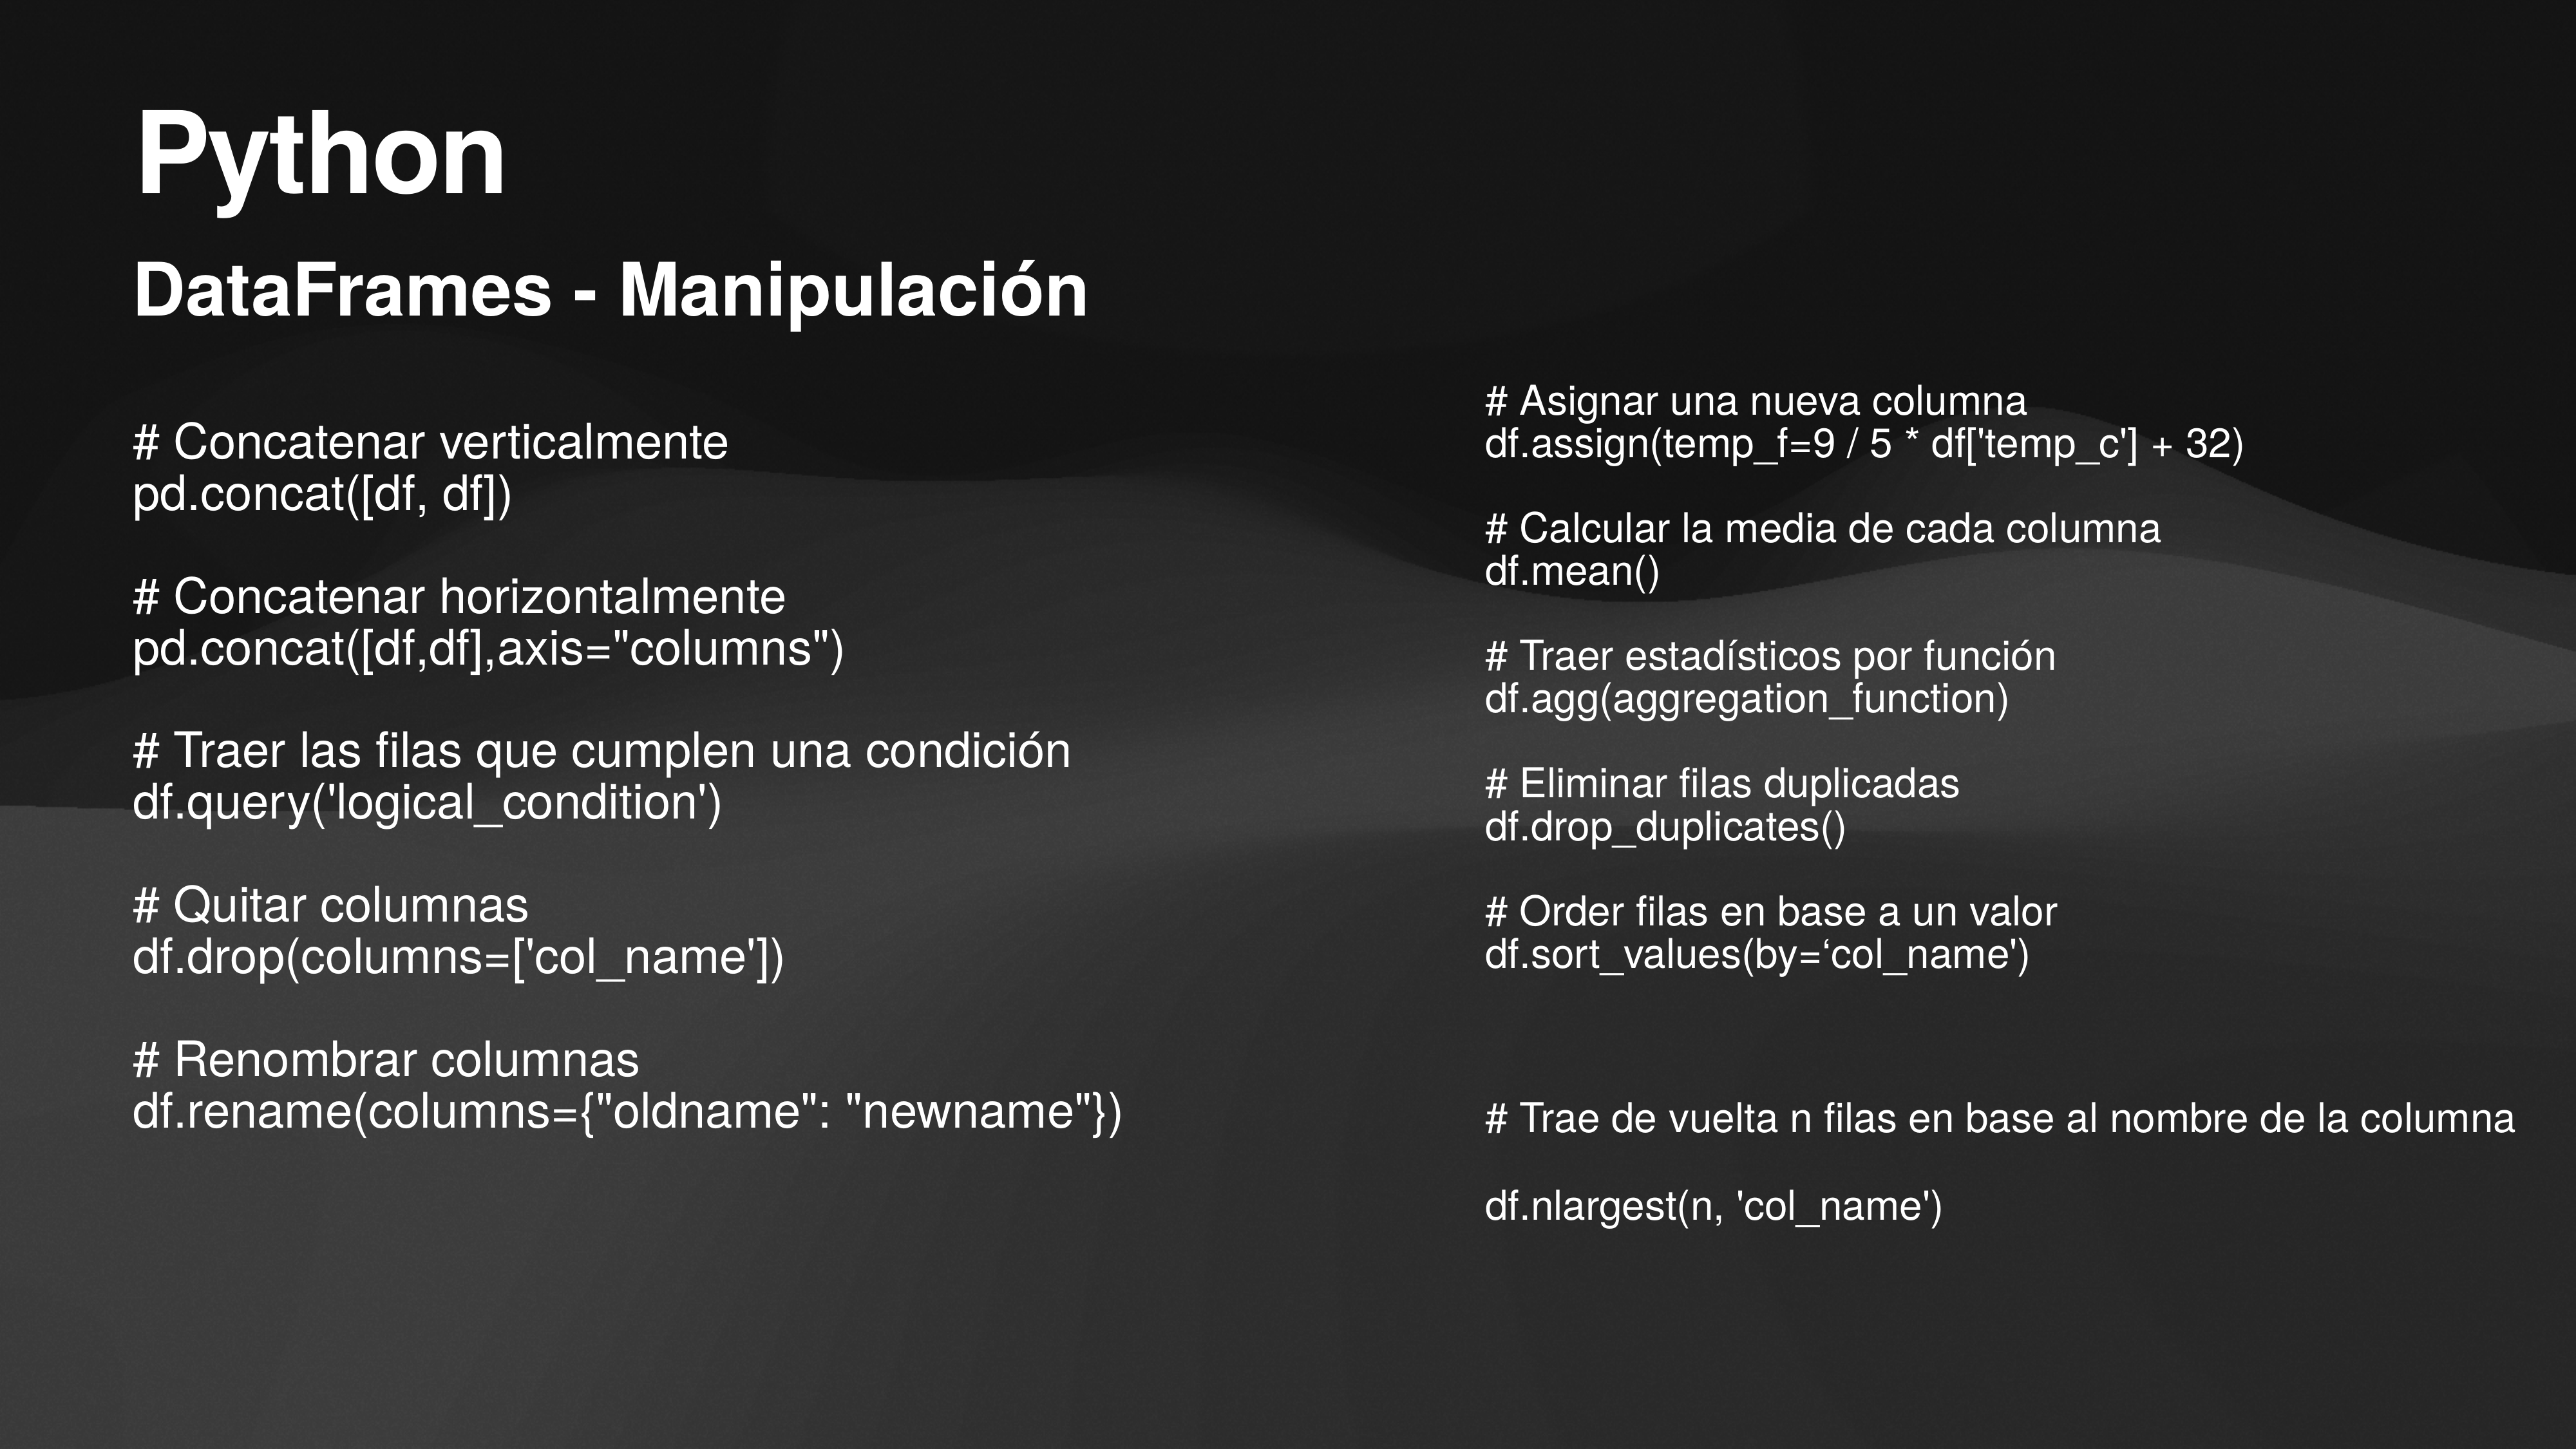

# Python
DataFrames - Manipulación
# Asignar una nueva columna
df.assign(temp_f=9 / 5 * df['temp_c'] + 32)

# Calcular la media de cada columna
df.mean()

# Traer estadísticos por función
df.agg(aggregation_function)

# Eliminar filas duplicadas
df.drop_duplicates()

# Order filas en base a un valor
df.sort_values(by=‘col_name')

# Trae de vuelta n filas en base al nombre de la columna
df.nlargest(n, 'col_name')
# Concatenar verticalmente
pd.concat([df, df])

# Concatenar horizontalmente
pd.concat([df,df],axis="columns")

# Traer las filas que cumplen una condición
df.query('logical_condition')

# Quitar columnas
df.drop(columns=['col_name'])

# Renombrar columnas
df.rename(columns={"oldname": "newname"})